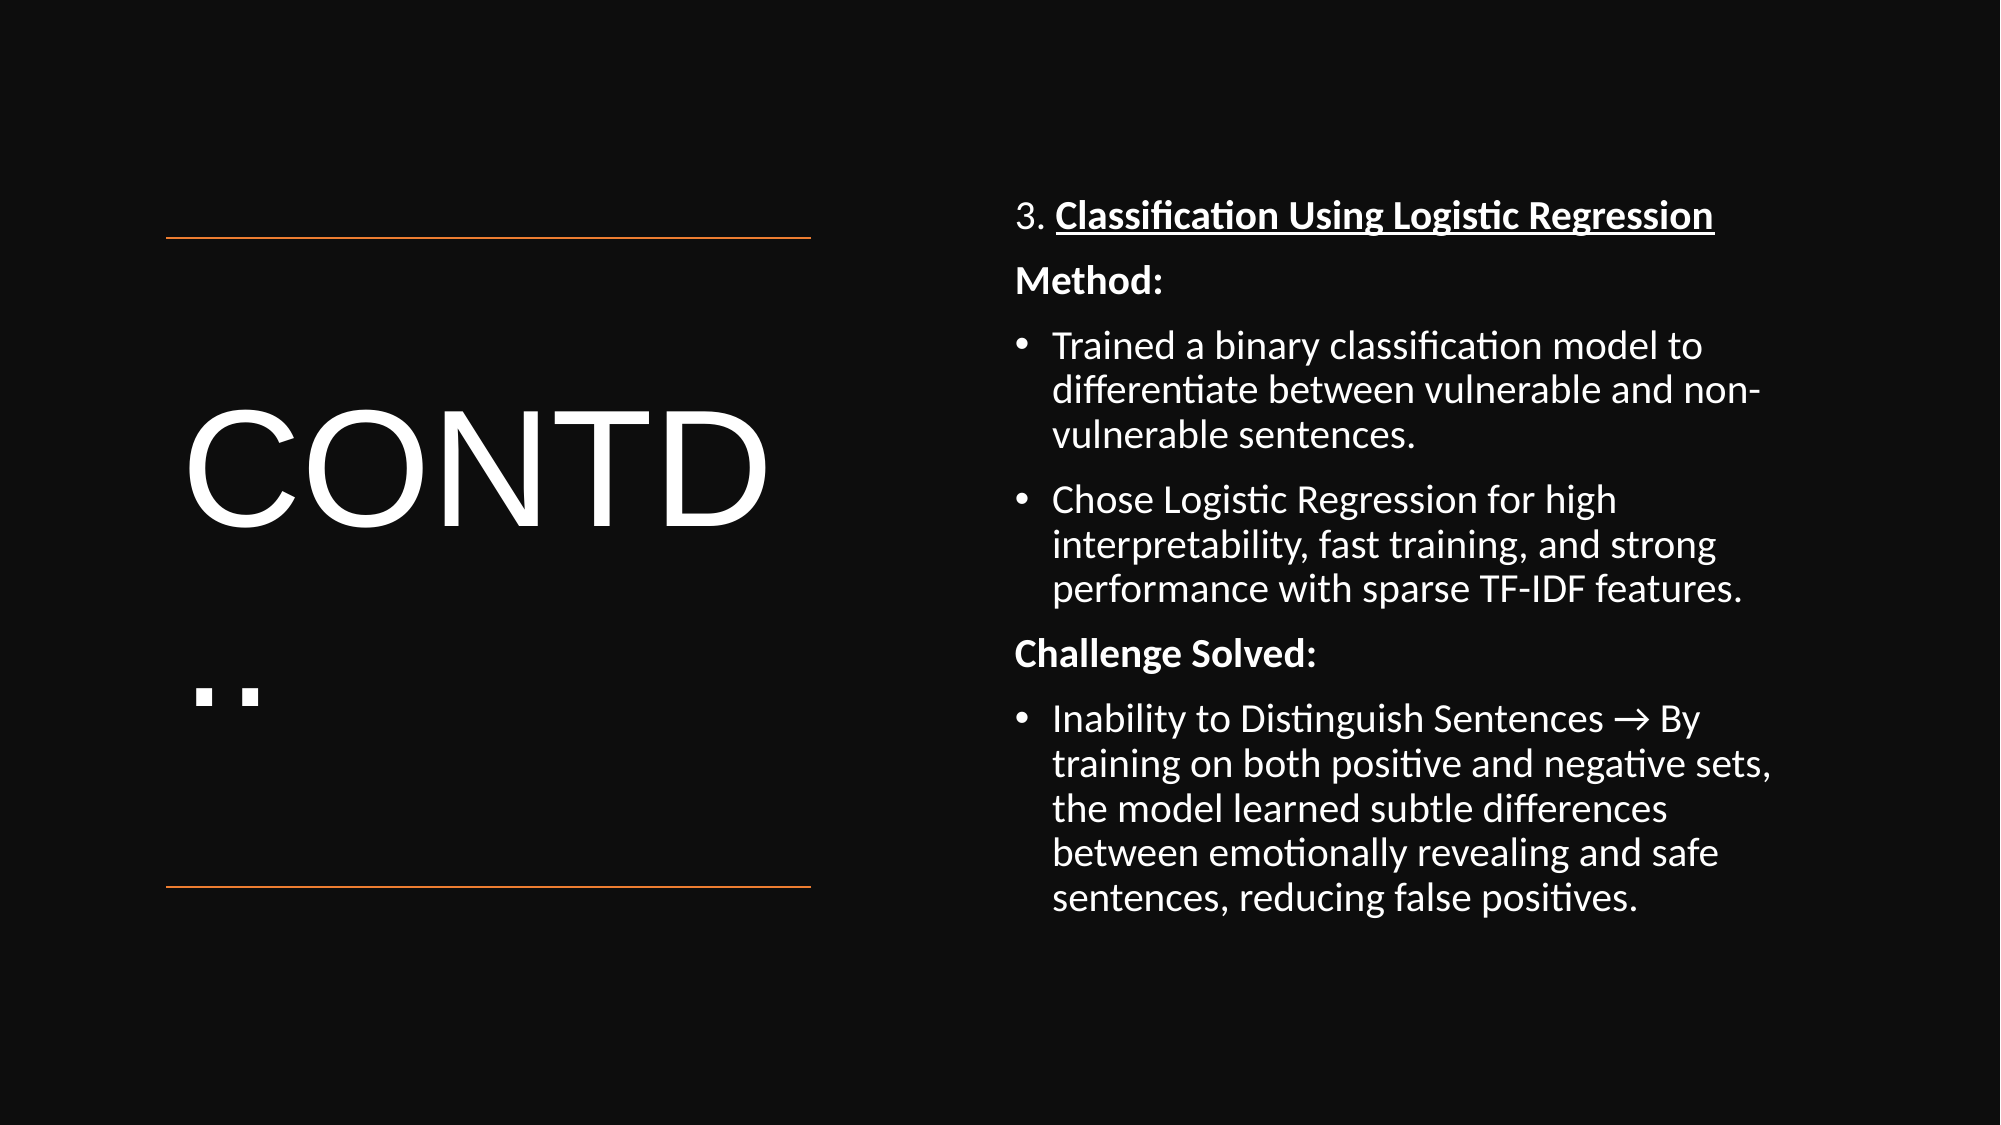

3. Classification Using Logistic Regression
Method:
Trained a binary classification model to differentiate between vulnerable and non-vulnerable sentences.
Chose Logistic Regression for high interpretability, fast training, and strong performance with sparse TF-IDF features.
Challenge Solved:
Inability to Distinguish Sentences → By training on both positive and negative sets, the model learned subtle differences between emotionally revealing and safe sentences, reducing false positives.
# CONTD..